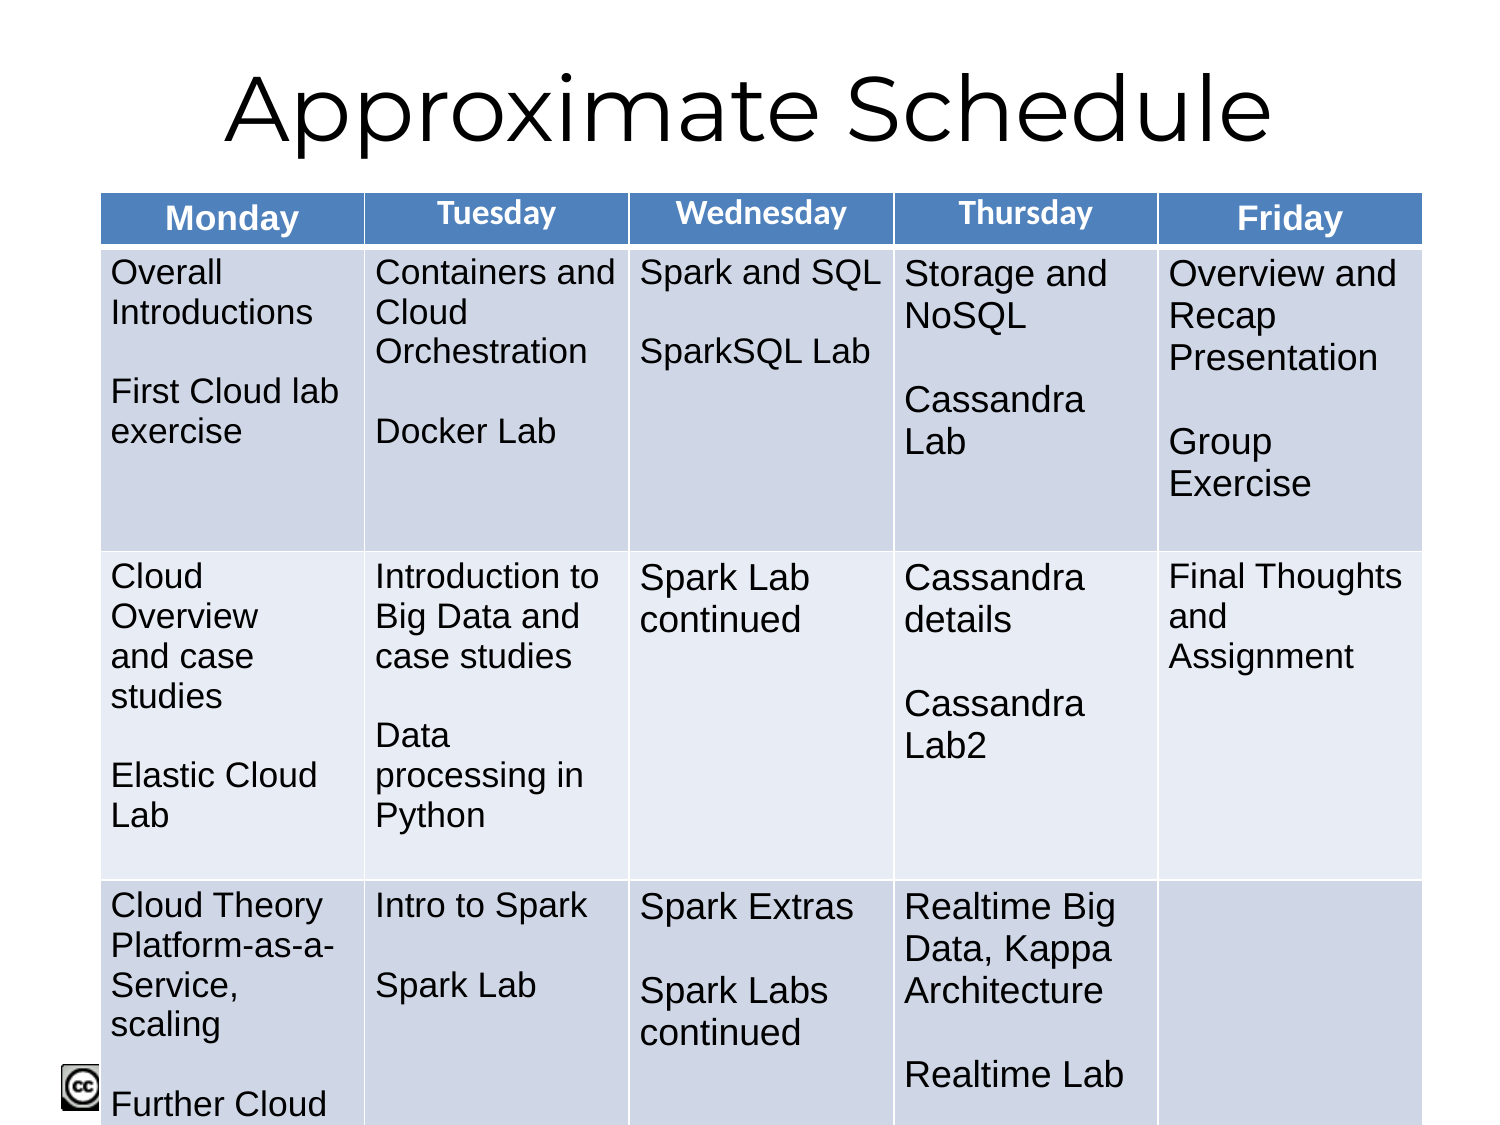

# Approximate Schedule
| Monday | Tuesday | Wednesday | Thursday | Friday |
| --- | --- | --- | --- | --- |
| Overall Introductions First Cloud lab exercise | Containers and Cloud Orchestration Docker Lab | Spark and SQL SparkSQL Lab | Storage and NoSQL Cassandra Lab | Overview and Recap Presentation Group Exercise |
| Cloud Overview and case studies Elastic Cloud Lab | Introduction to Big Data and case studies Data processing in Python | Spark Lab continued | Cassandra details Cassandra Lab2 | Final Thoughts and Assignment |
| Cloud Theory Platform-as-a-Service, scaling Further Cloud Lab | Intro to Spark Spark Lab | Spark Extras Spark Labs continued | Realtime Big Data, Kappa Architecture Realtime Lab |  |